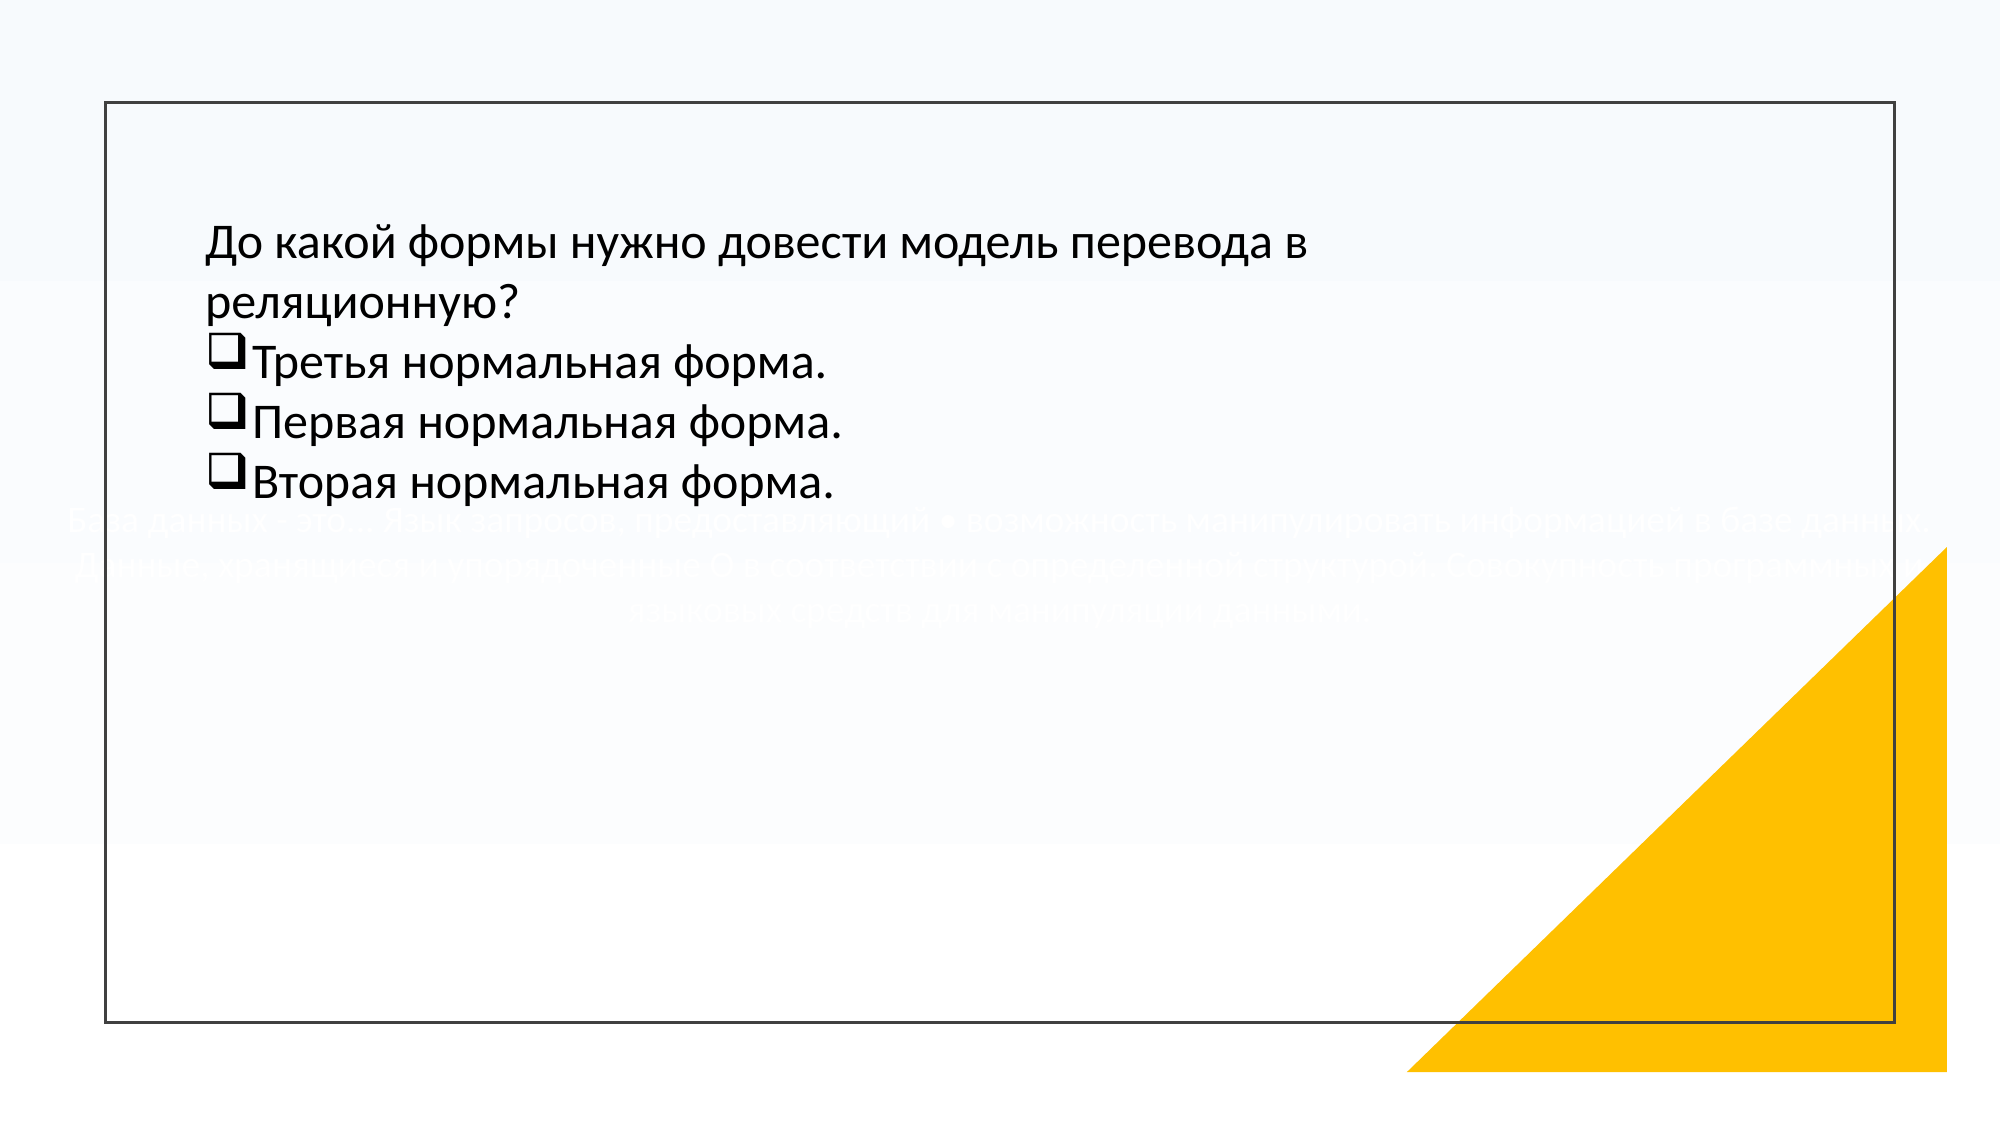

База данных - это... Язык запросов, предоставляющий • возможность манипулировать информацией в базе данных. Данные, хранящиеся и упорядоченные О в соответствии с определенной структурой. Совокупность программных и языковых средств для манипуляции данными.

До какой формы нужно довести модель перевода в реляционную?
Третья нормальная форма.
Первая нормальная форма.
Вторая нормальная форма.